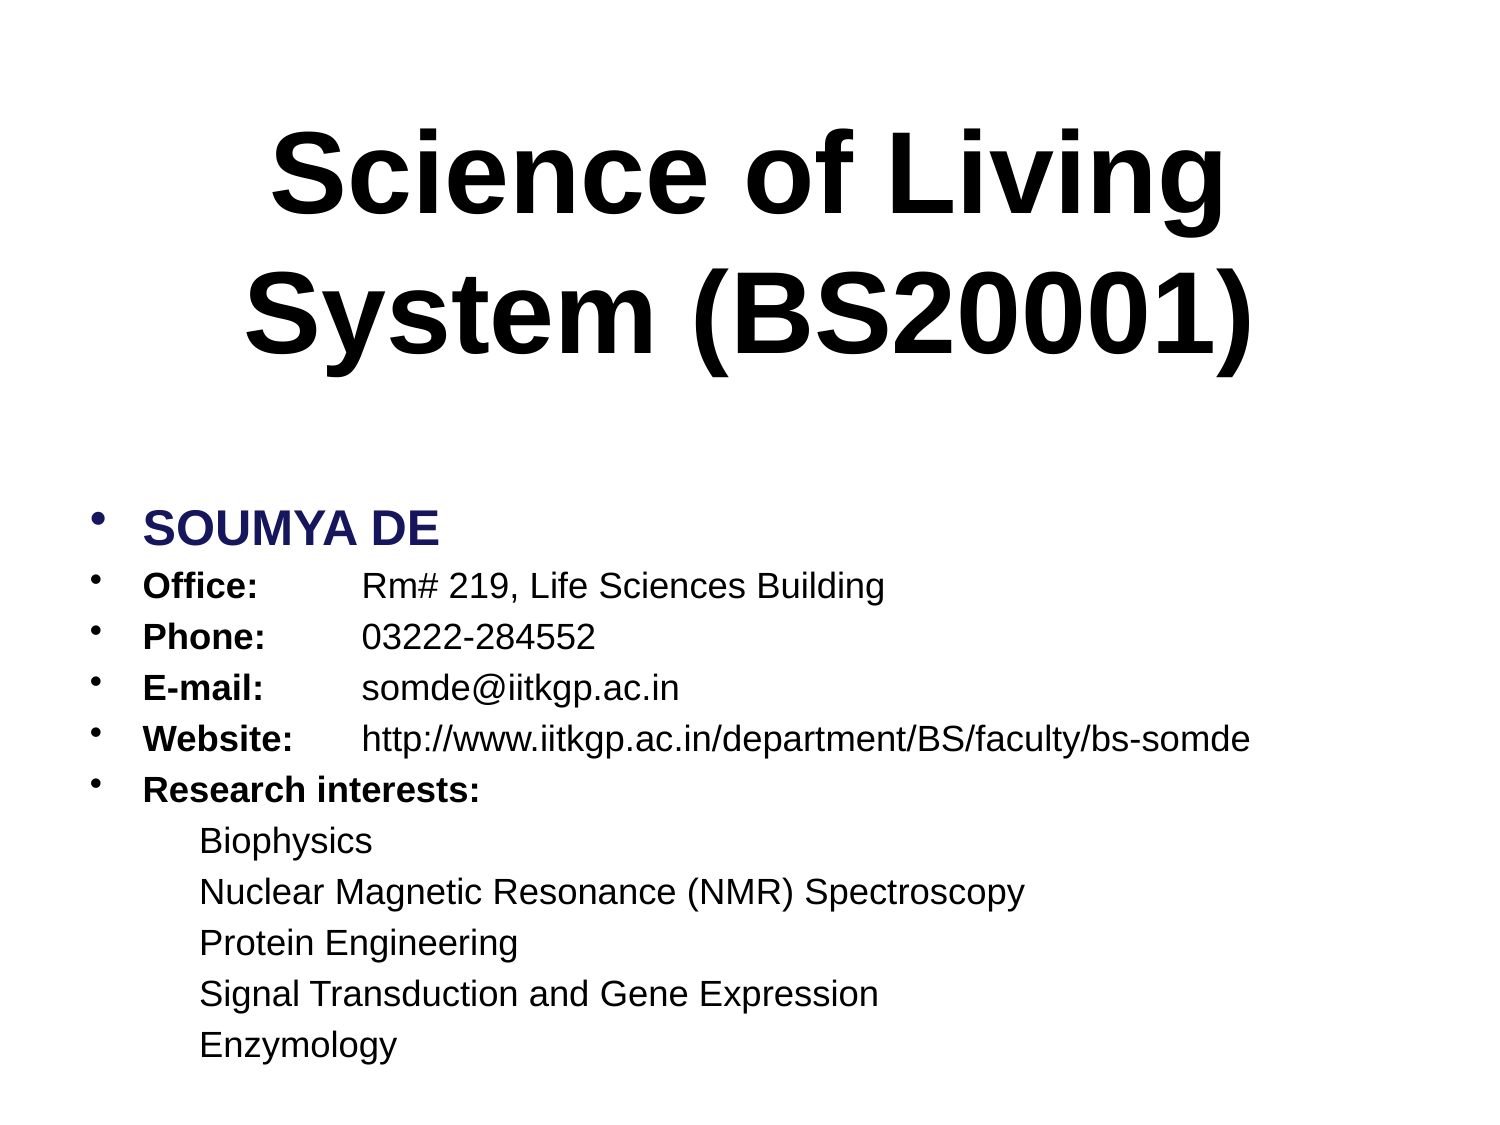

Science of Living System (BS20001)
SOUMYA DE
Office:	Rm# 219, Life Sciences Building
Phone:	03222-284552
E-mail:	somde@iitkgp.ac.in
Website:	http://www.iitkgp.ac.in/department/BS/faculty/bs-somde
Research interests:
	Biophysics
	Nuclear Magnetic Resonance (NMR) Spectroscopy
	Protein Engineering
	Signal Transduction and Gene Expression
	Enzymology